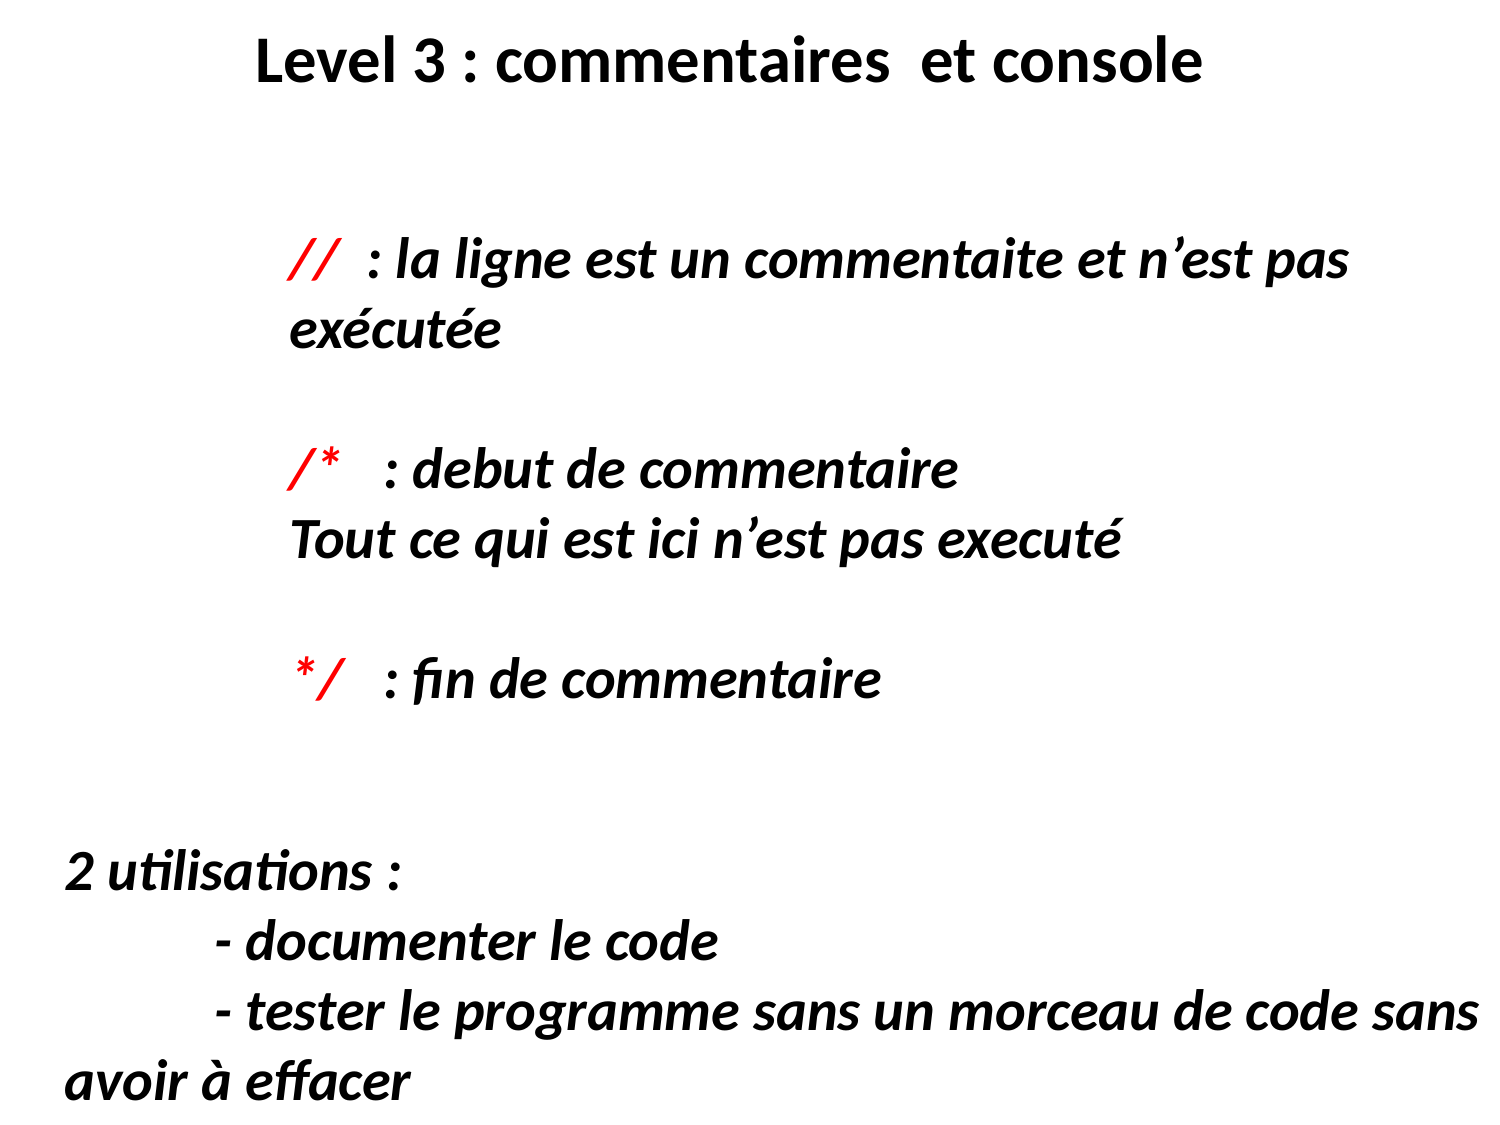

# Level 3 : commentaires  et console
//  : la ligne est un commentaite et n’est pas exécutée

/*   : debut de commentaire
Tout ce qui est ici n’est pas executé

*/   : fin de commentaire

2 utilisations :
	- documenter le code
	- tester le programme sans un morceau de code sans avoir à effacer